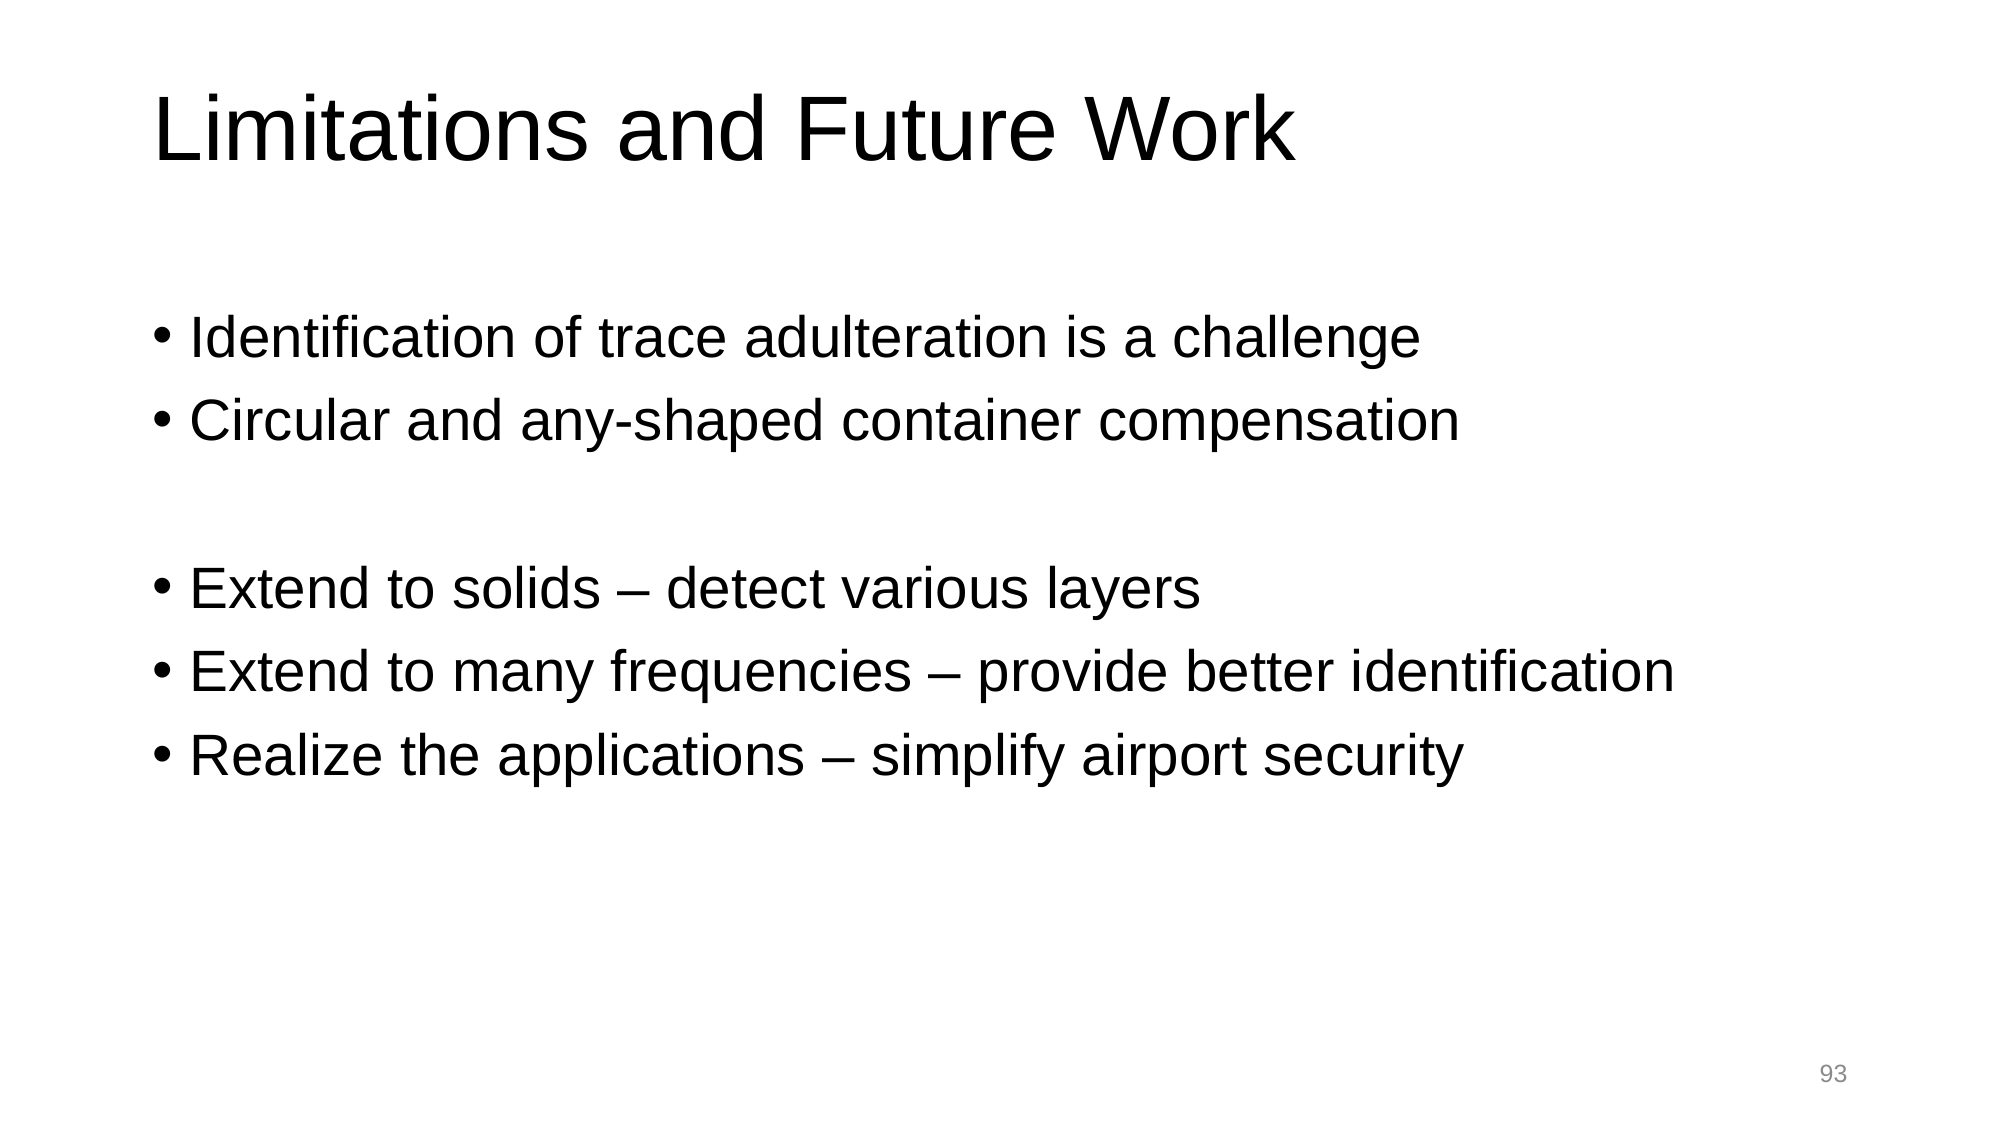

# Limitations and Future Work
Identification of trace adulteration is a challenge
Circular and any-shaped container compensation

Extend to solids – detect various layers
Extend to many frequencies – provide better identification
Realize the applications – simplify airport security

93